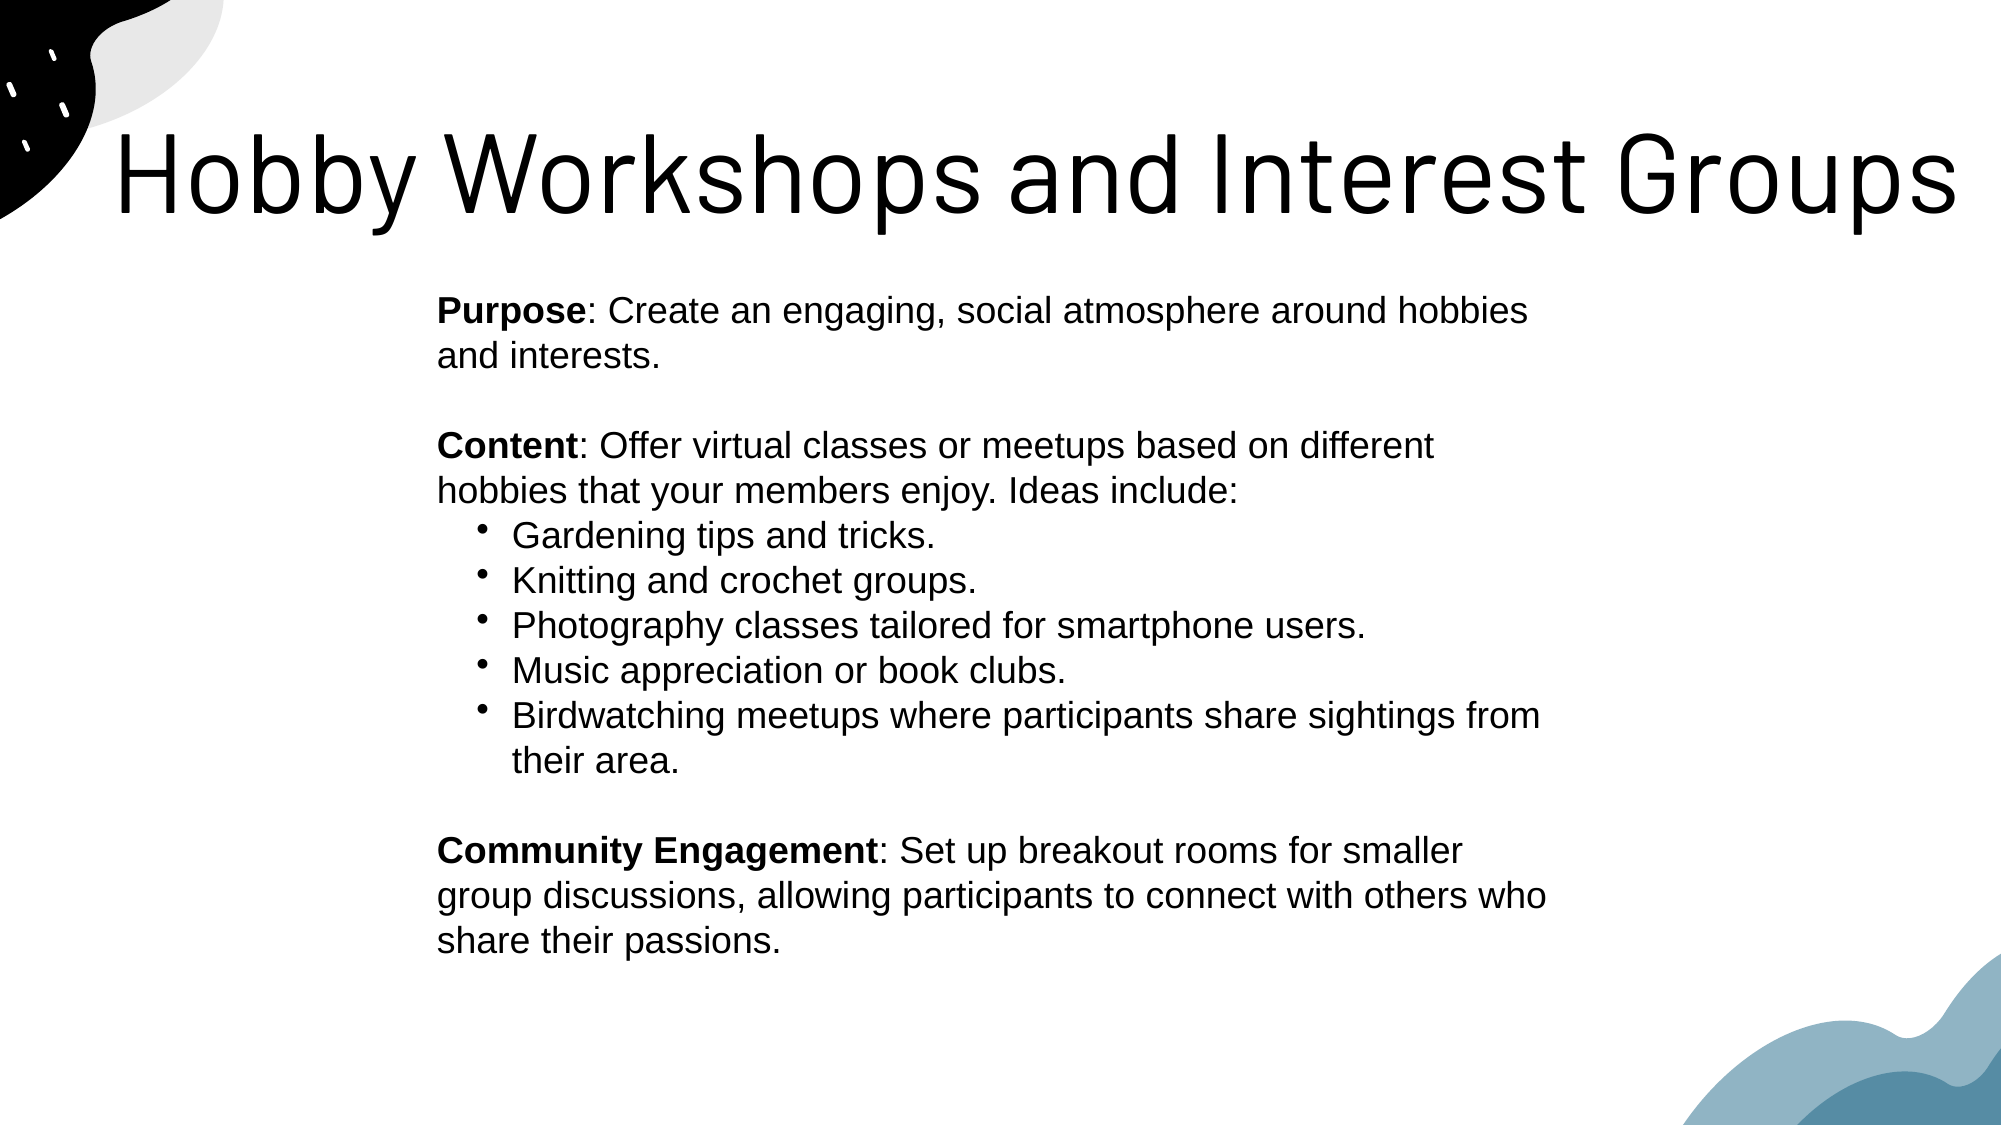

# Hobby Workshops and Interest Groups
Purpose: Create an engaging, social atmosphere around hobbies and interests.

Content: Offer virtual classes or meetups based on different hobbies that your members enjoy. Ideas include:
Gardening tips and tricks.
Knitting and crochet groups.
Photography classes tailored for smartphone users.
Music appreciation or book clubs.
Birdwatching meetups where participants share sightings from their area.

Community Engagement: Set up breakout rooms for smaller group discussions, allowing participants to connect with others who share their passions.